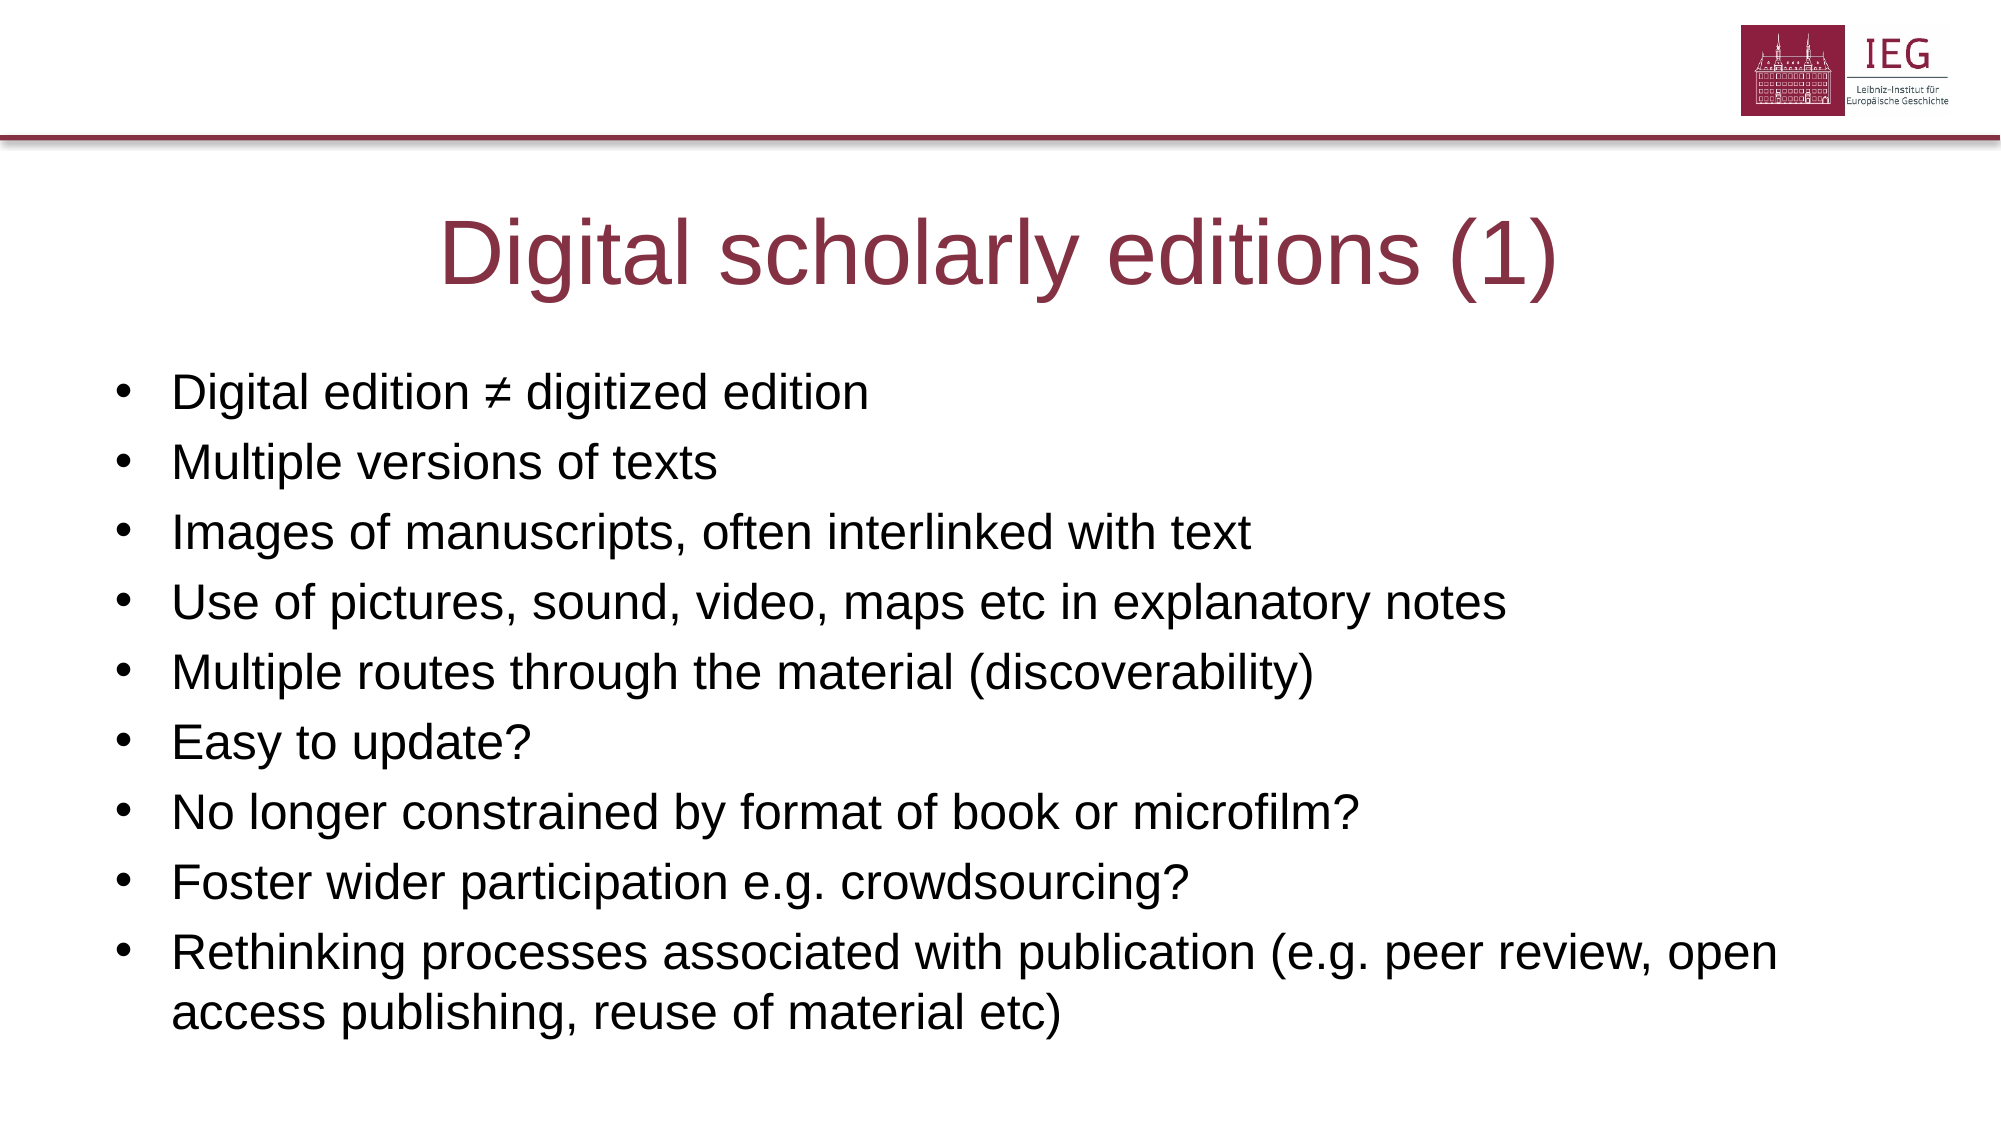

Digital scholarly editions (1)
Digital edition ≠ digitized edition
Multiple versions of texts
Images of manuscripts, often interlinked with text
Use of pictures, sound, video, maps etc in explanatory notes
Multiple routes through the material (discoverability)
Easy to update?
No longer constrained by format of book or microfilm?
Foster wider participation e.g. crowdsourcing?
Rethinking processes associated with publication (e.g. peer review, open access publishing, reuse of material etc)